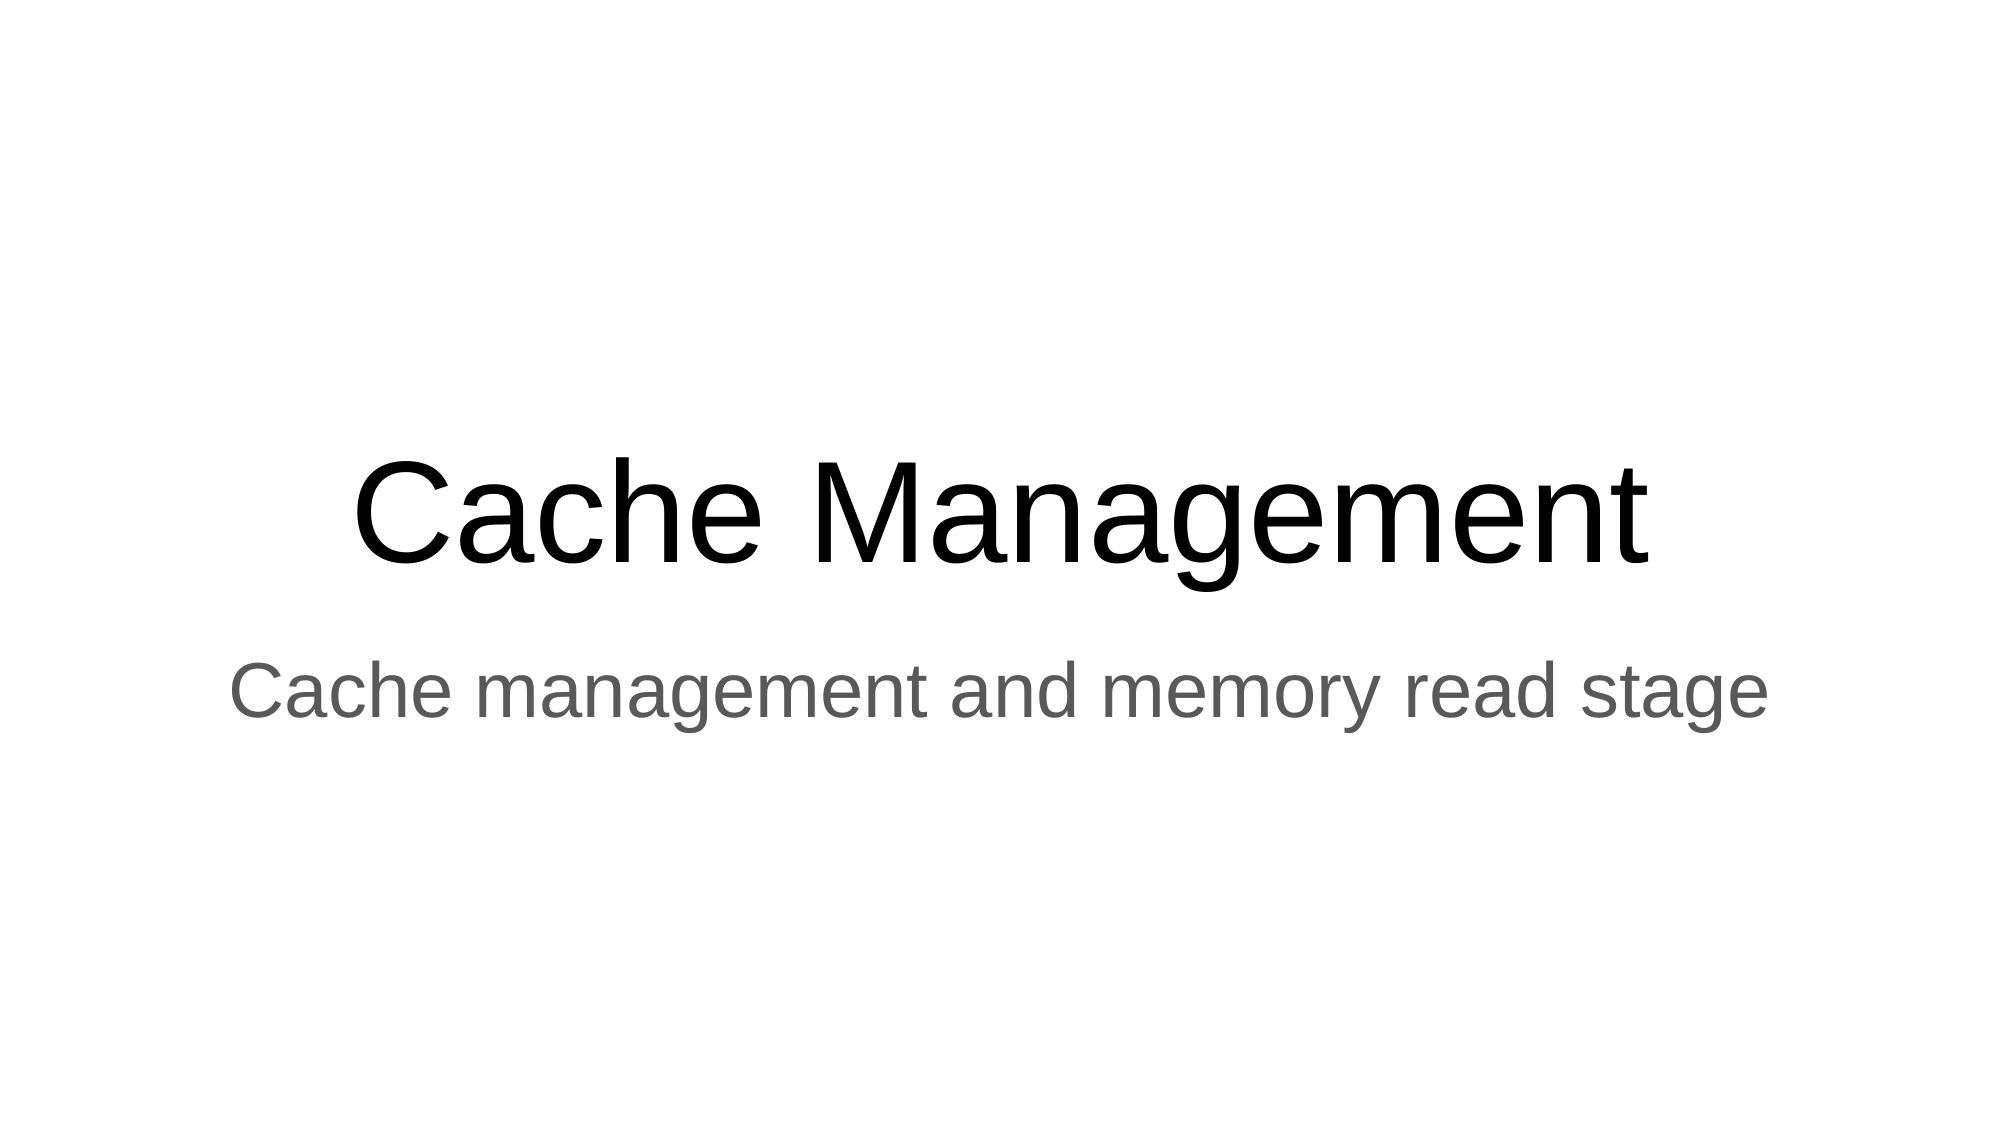

# Cache Management
Cache management and memory read stage